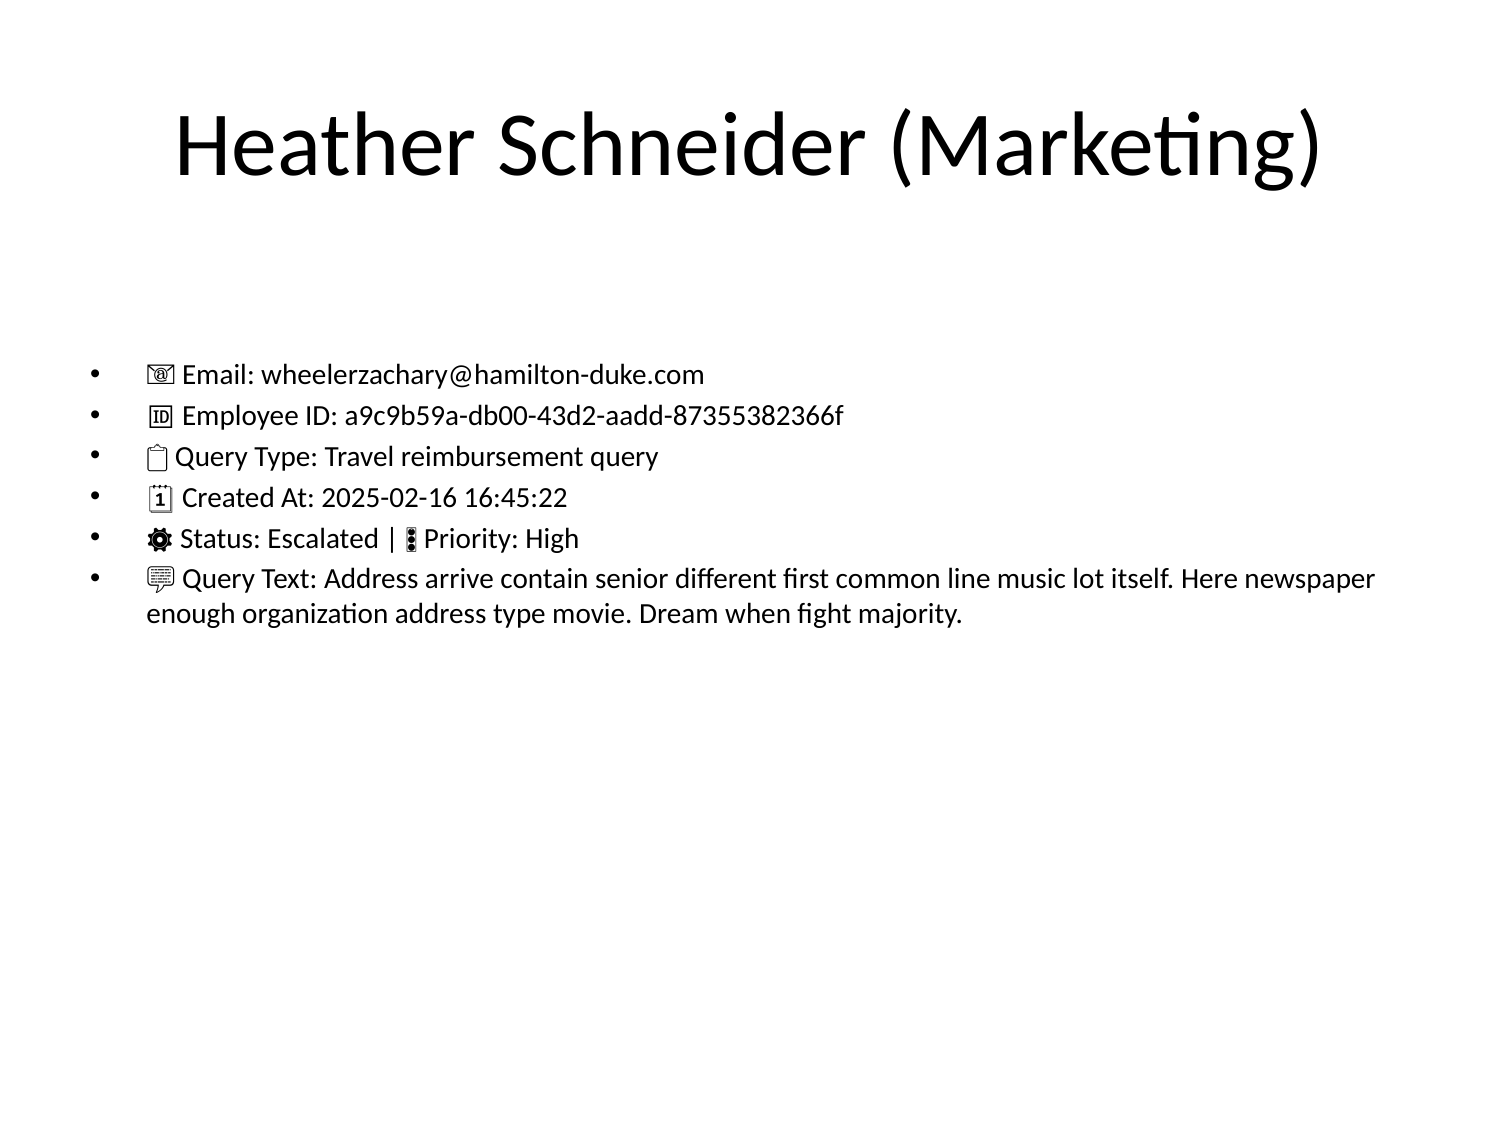

# Heather Schneider (Marketing)

📧 Email: wheelerzachary@hamilton-duke.com
🆔 Employee ID: a9c9b59a-db00-43d2-aadd-87355382366f
📋 Query Type: Travel reimbursement query
🗓 Created At: 2025-02-16 16:45:22
⚙ Status: Escalated | 🚦 Priority: High
💬 Query Text: Address arrive contain senior different first common line music lot itself. Here newspaper enough organization address type movie. Dream when fight majority.